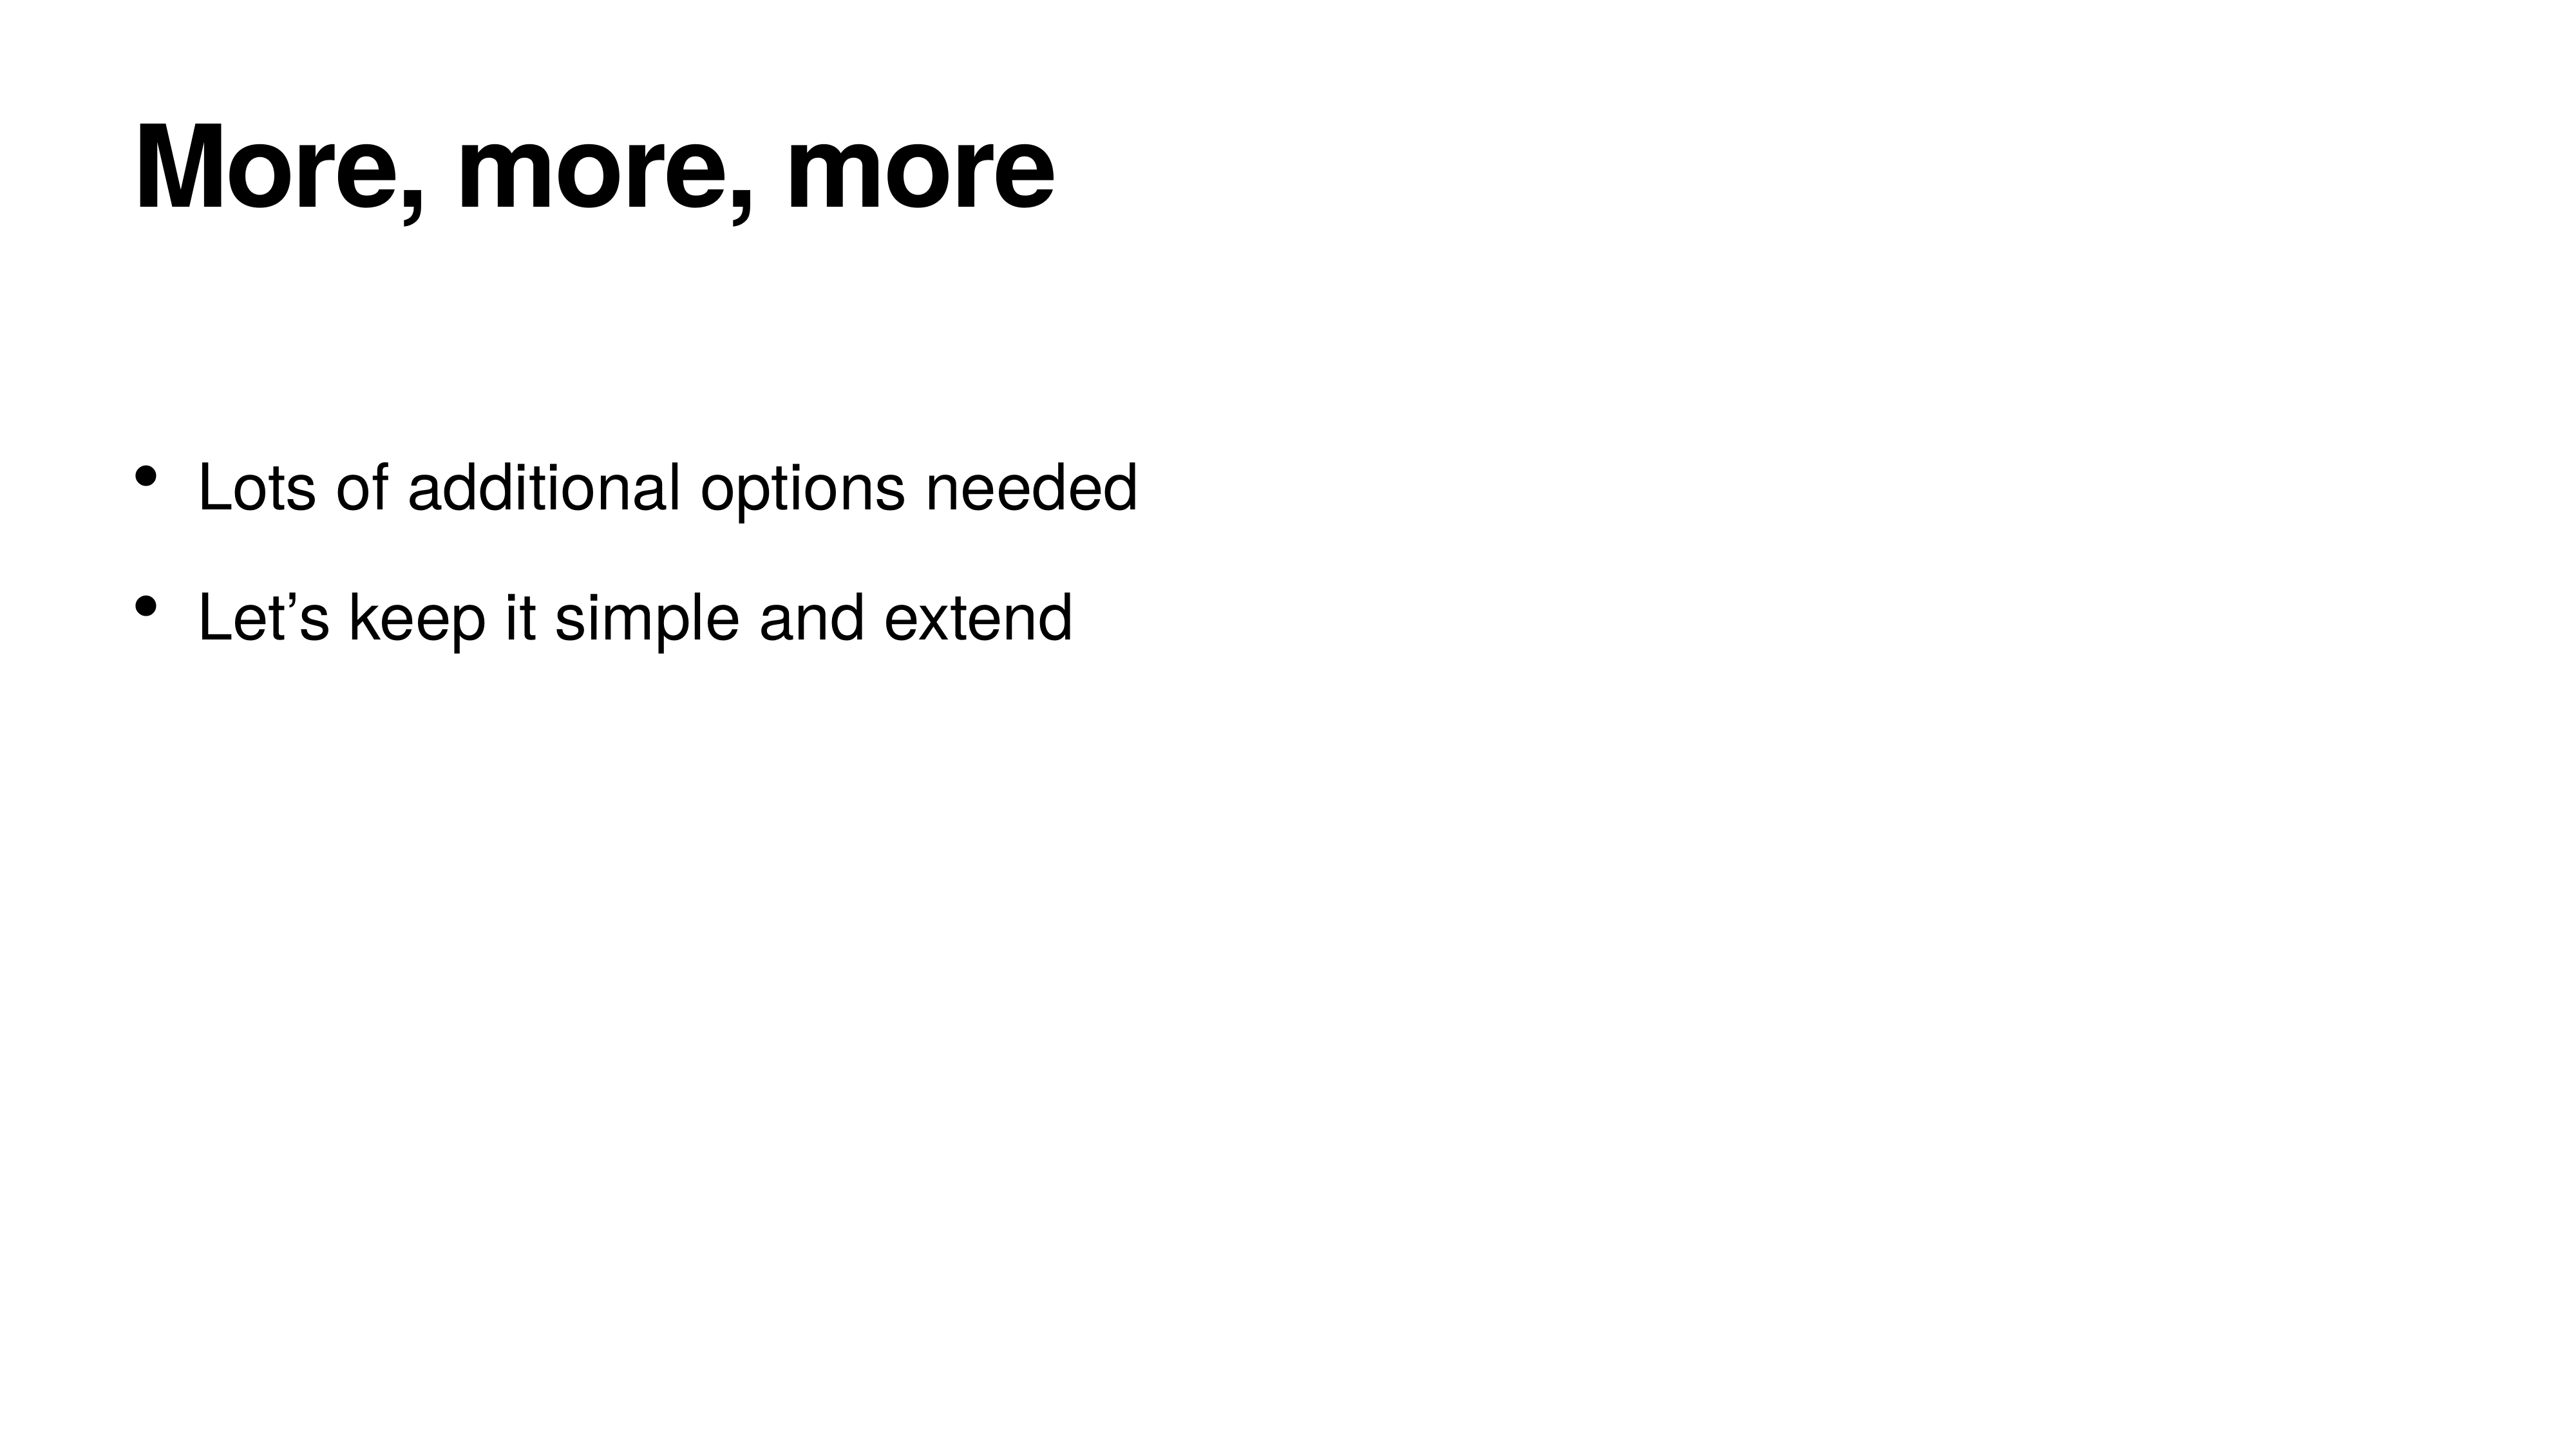

# More, more, more
Lots of additional options needed
Let’s keep it simple and extend
9